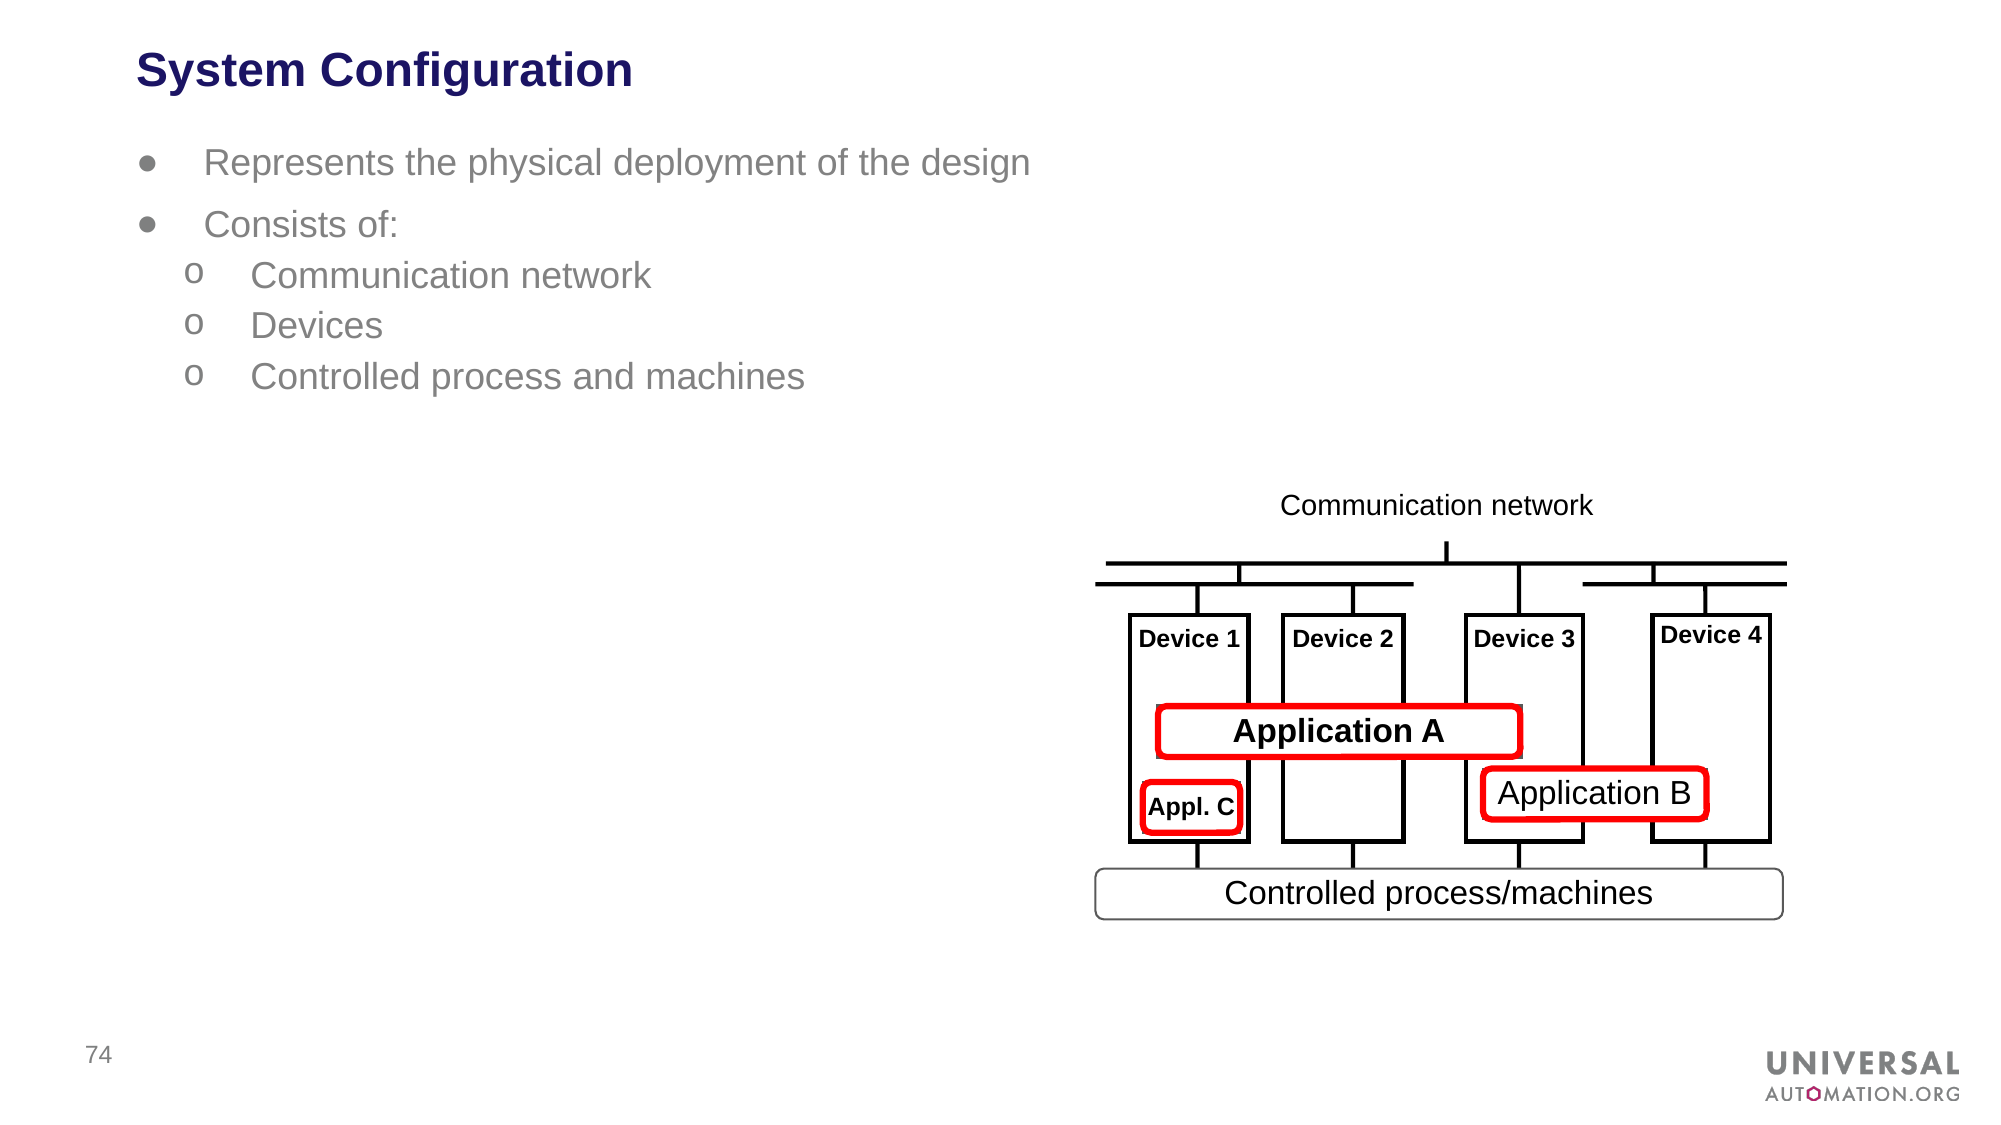

# System Configuration
Represents the physical deployment of the design
Consists of:
Communication network
Devices
Controlled process and machines

Communication network

Device 3

Device 1

Device 2

Device 4

Application A
Application B
Appl. C
Controlled process/machines